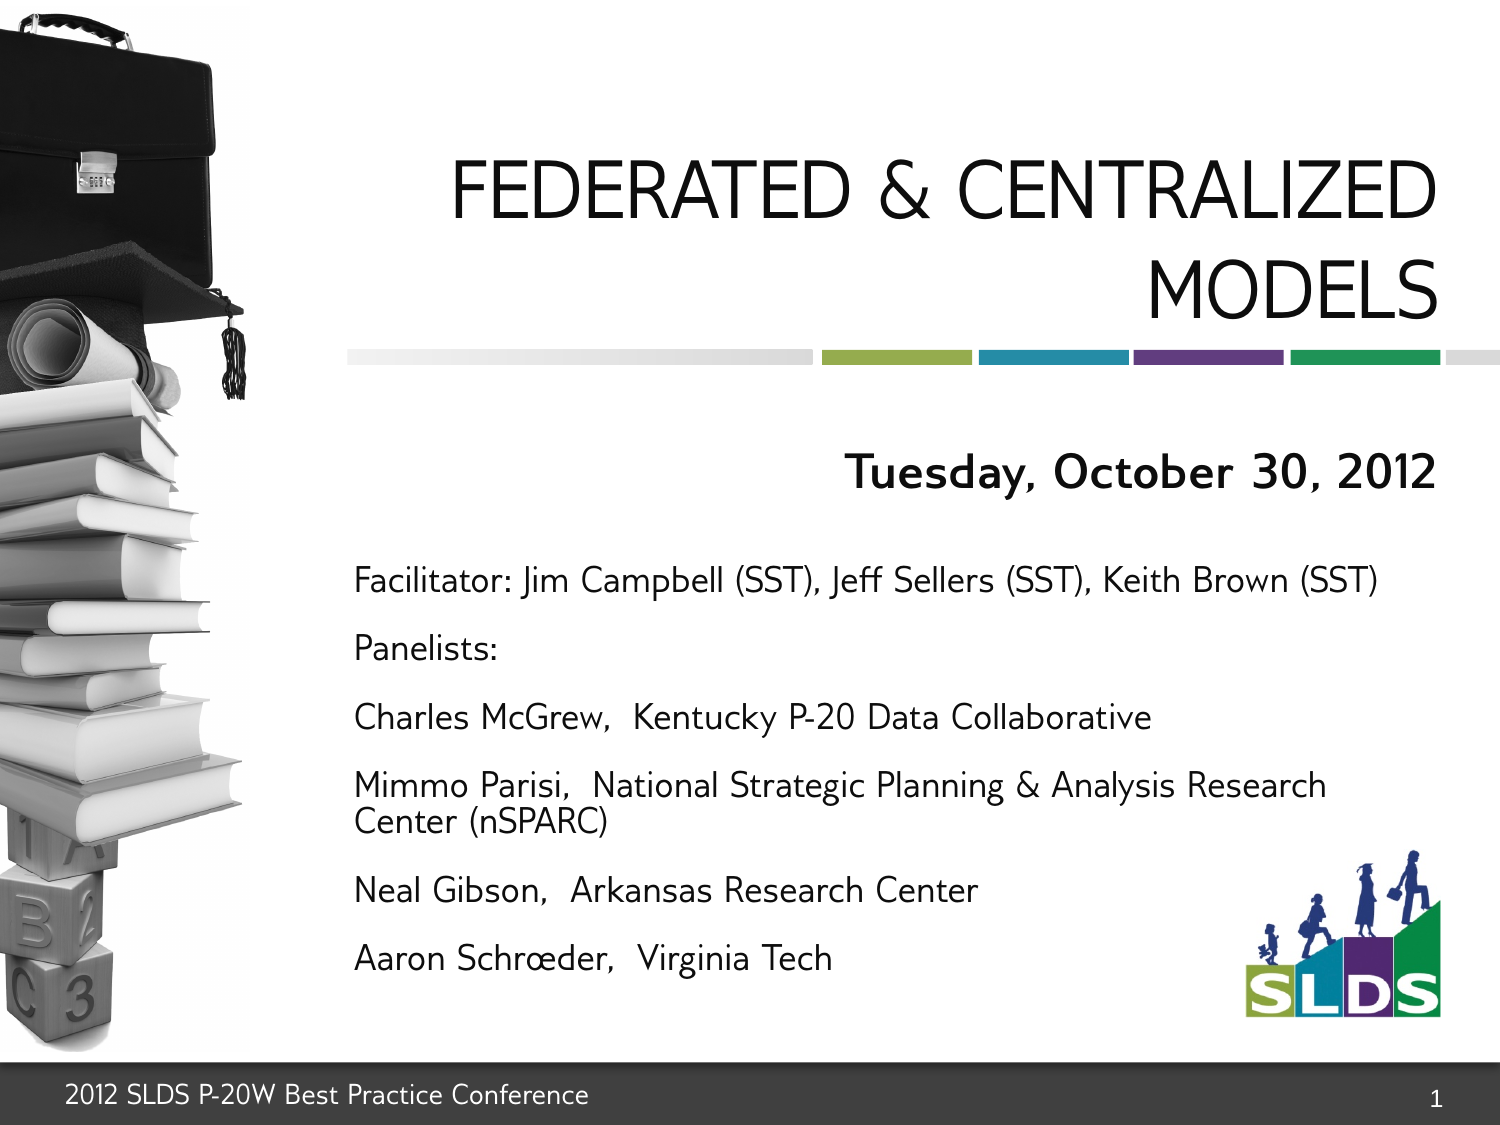

# Federated & Centralized Models
Tuesday, October 30, 2012

Facilitator: Jim Campbell (SST), Jeff Sellers (SST), Keith Brown (SST)
Panelists:
Charles McGrew,  Kentucky P-20 Data Collaborative
Mimmo Parisi,  National Strategic Planning & Analysis Research Center (nSPARC)
Neal Gibson,  Arkansas Research Center
Aaron Schroeder,  Virginia Tech
1